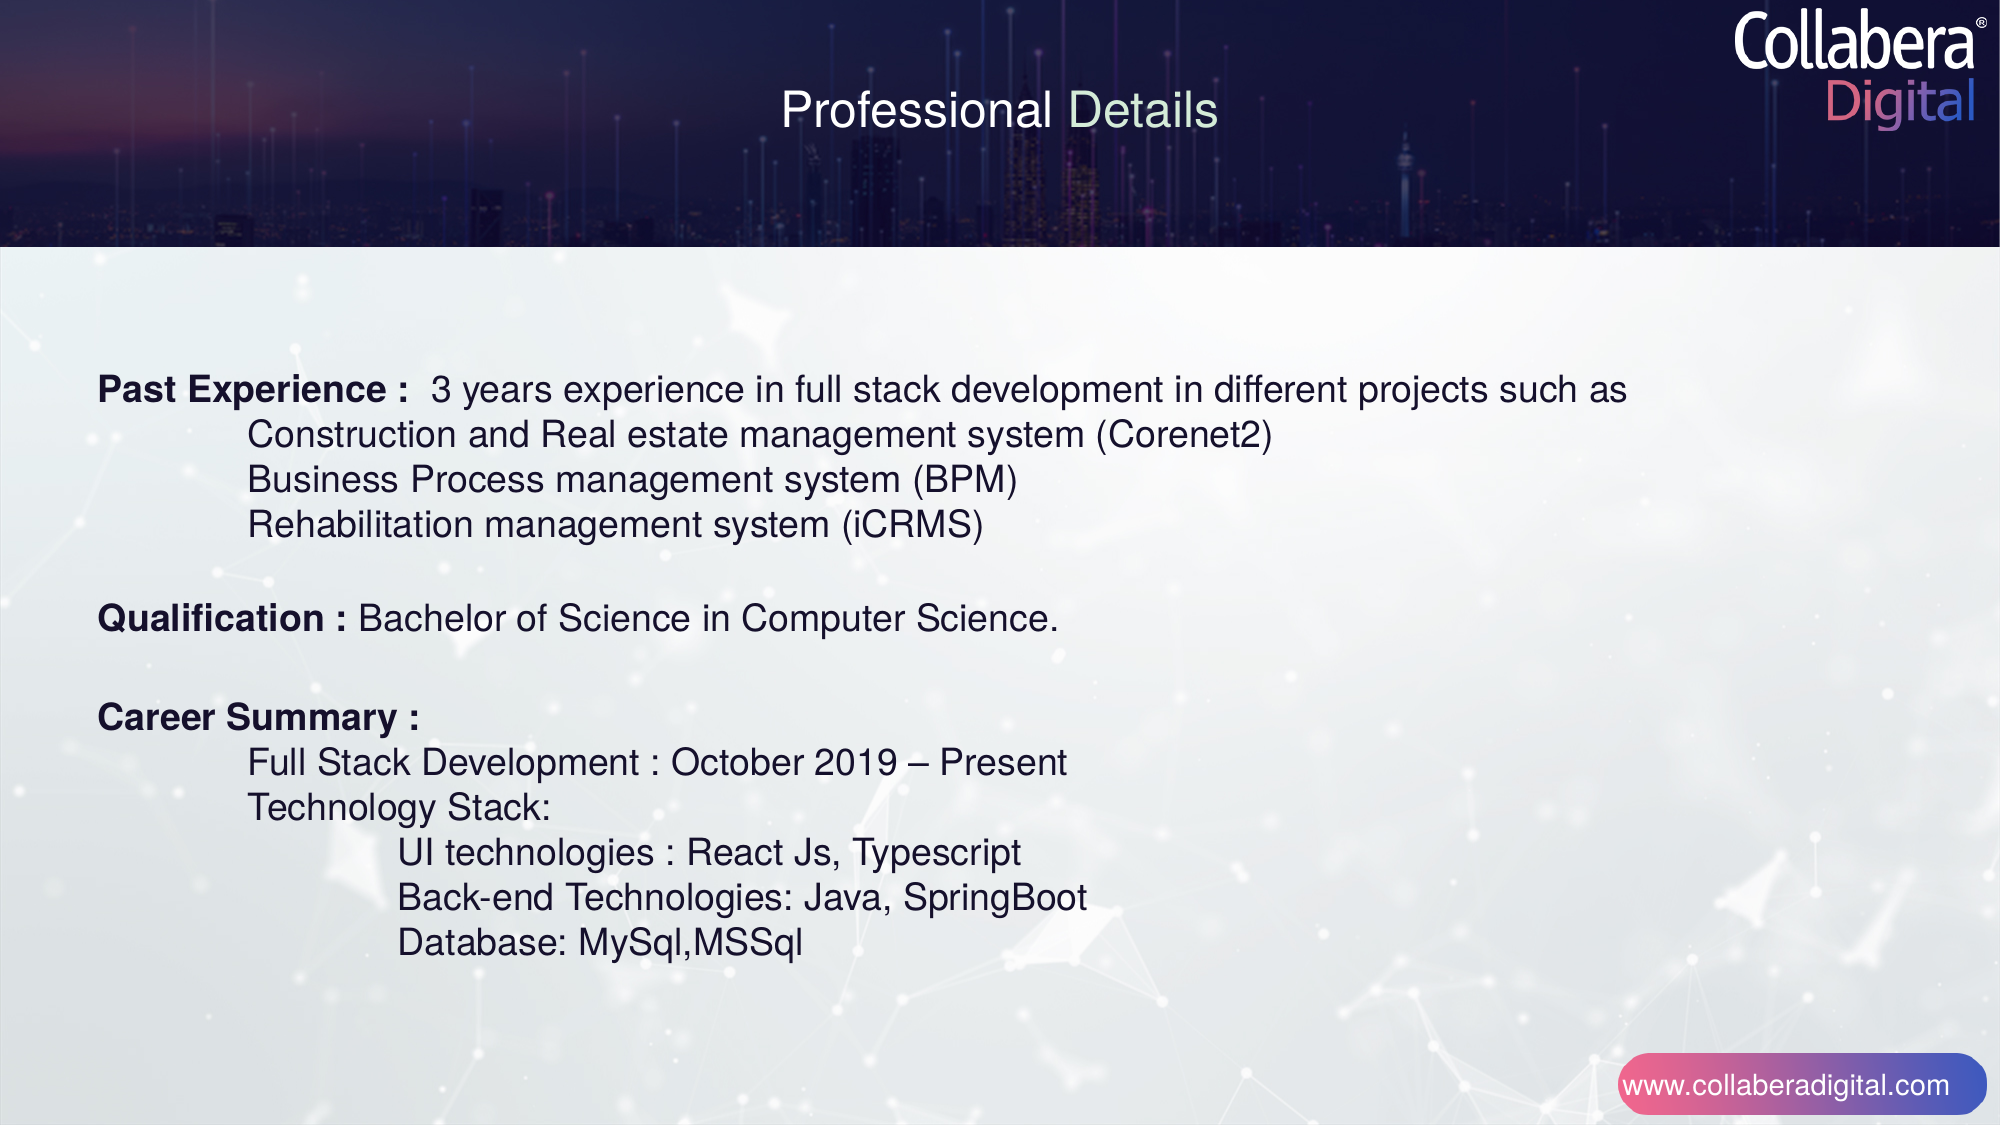

Professional Details
Past Experience :  3 years experience in full stack development in different projects such as
	Construction and Real estate management system (Corenet2)
	Business Process management system (BPM)
	Rehabilitation management system (iCRMS)
Qualification : Bachelor of Science in Computer Science.
Career Summary :
	Full Stack Development : October 2019 – Present
	Technology Stack:
		UI technologies : React Js, Typescript
		Back-end Technologies: Java, SpringBoot
		Database: MySql,MSSql